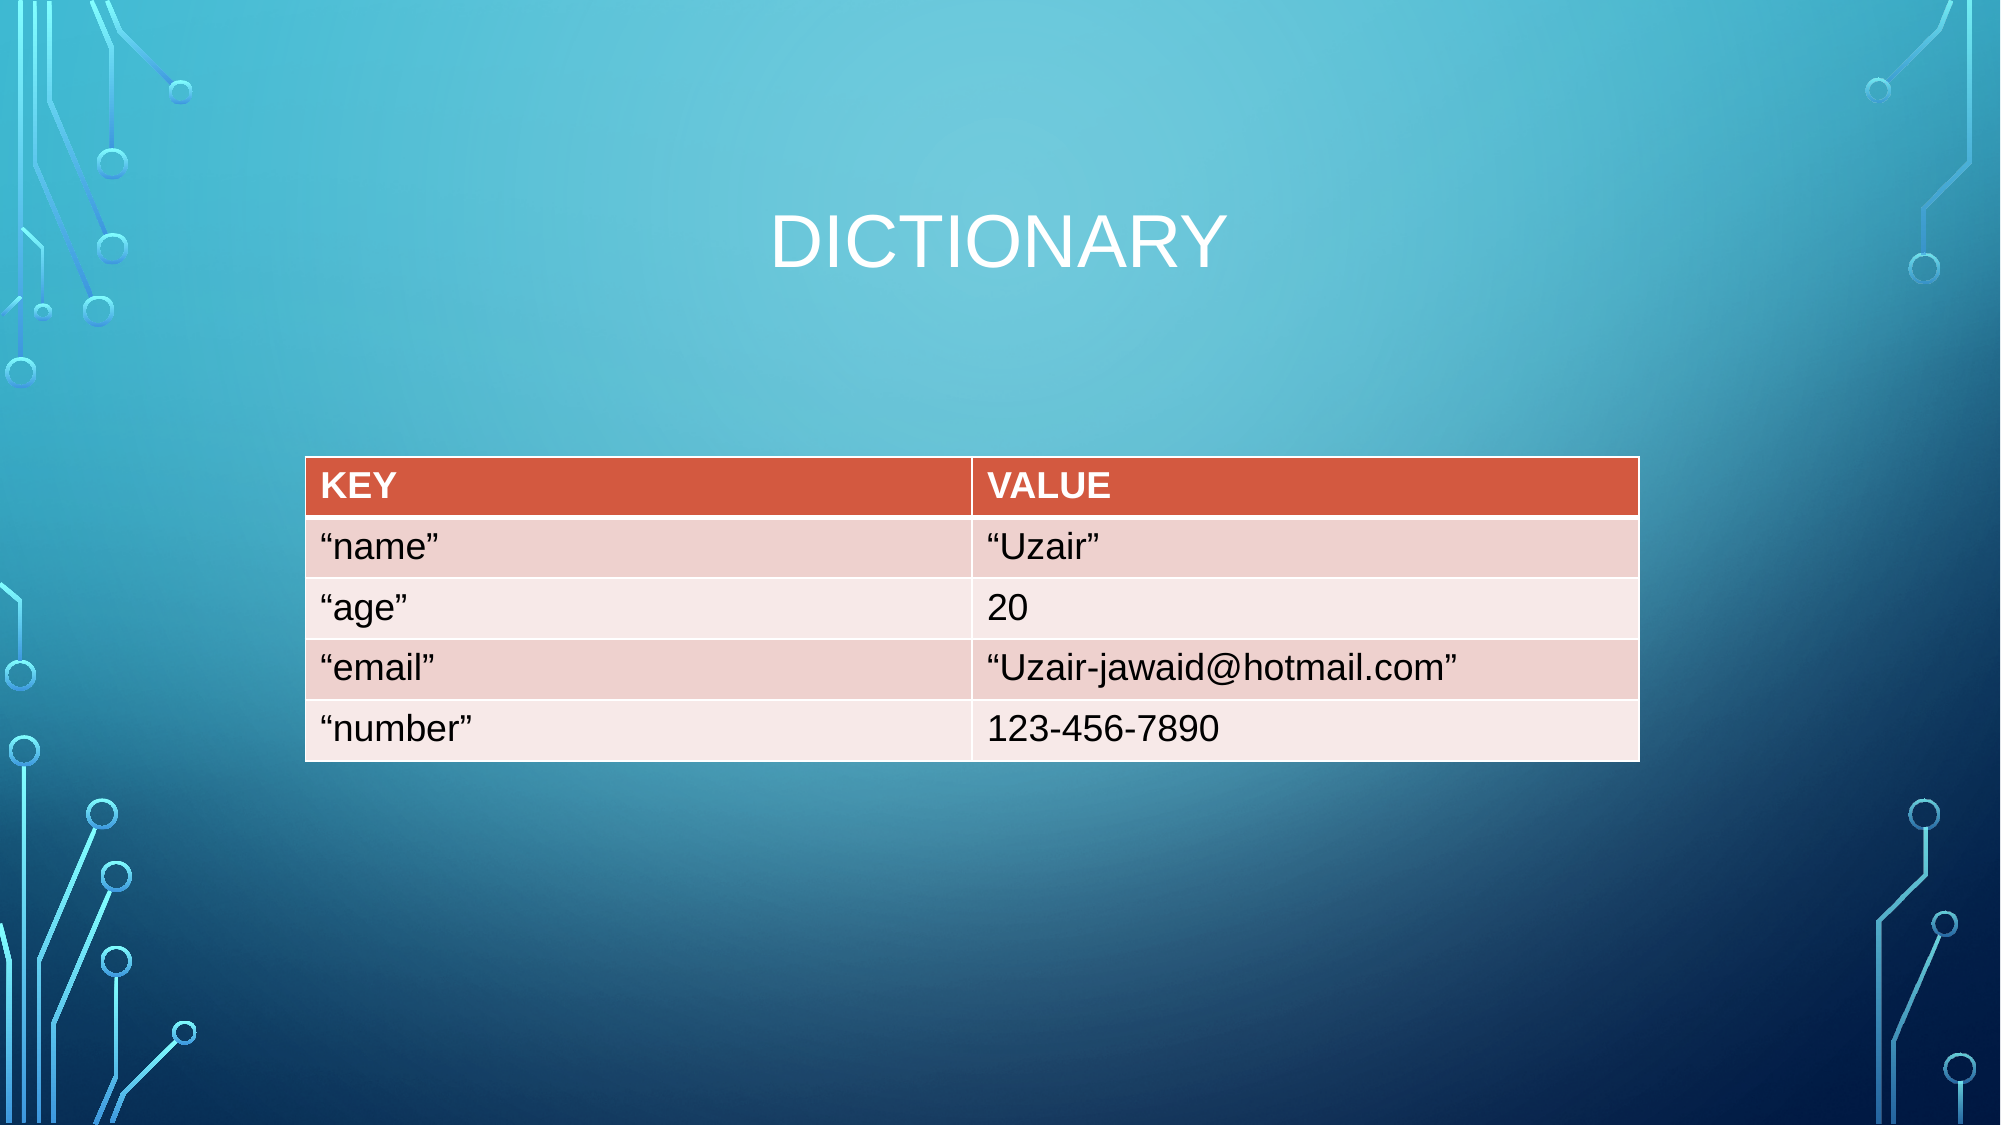

# DICTIONARY
| KEY | VALUE |
| --- | --- |
| “name” | “Uzair” |
| “age” | 20 |
| “email” | “Uzair-jawaid@hotmail.com” |
| “number” | 123-456-7890 |